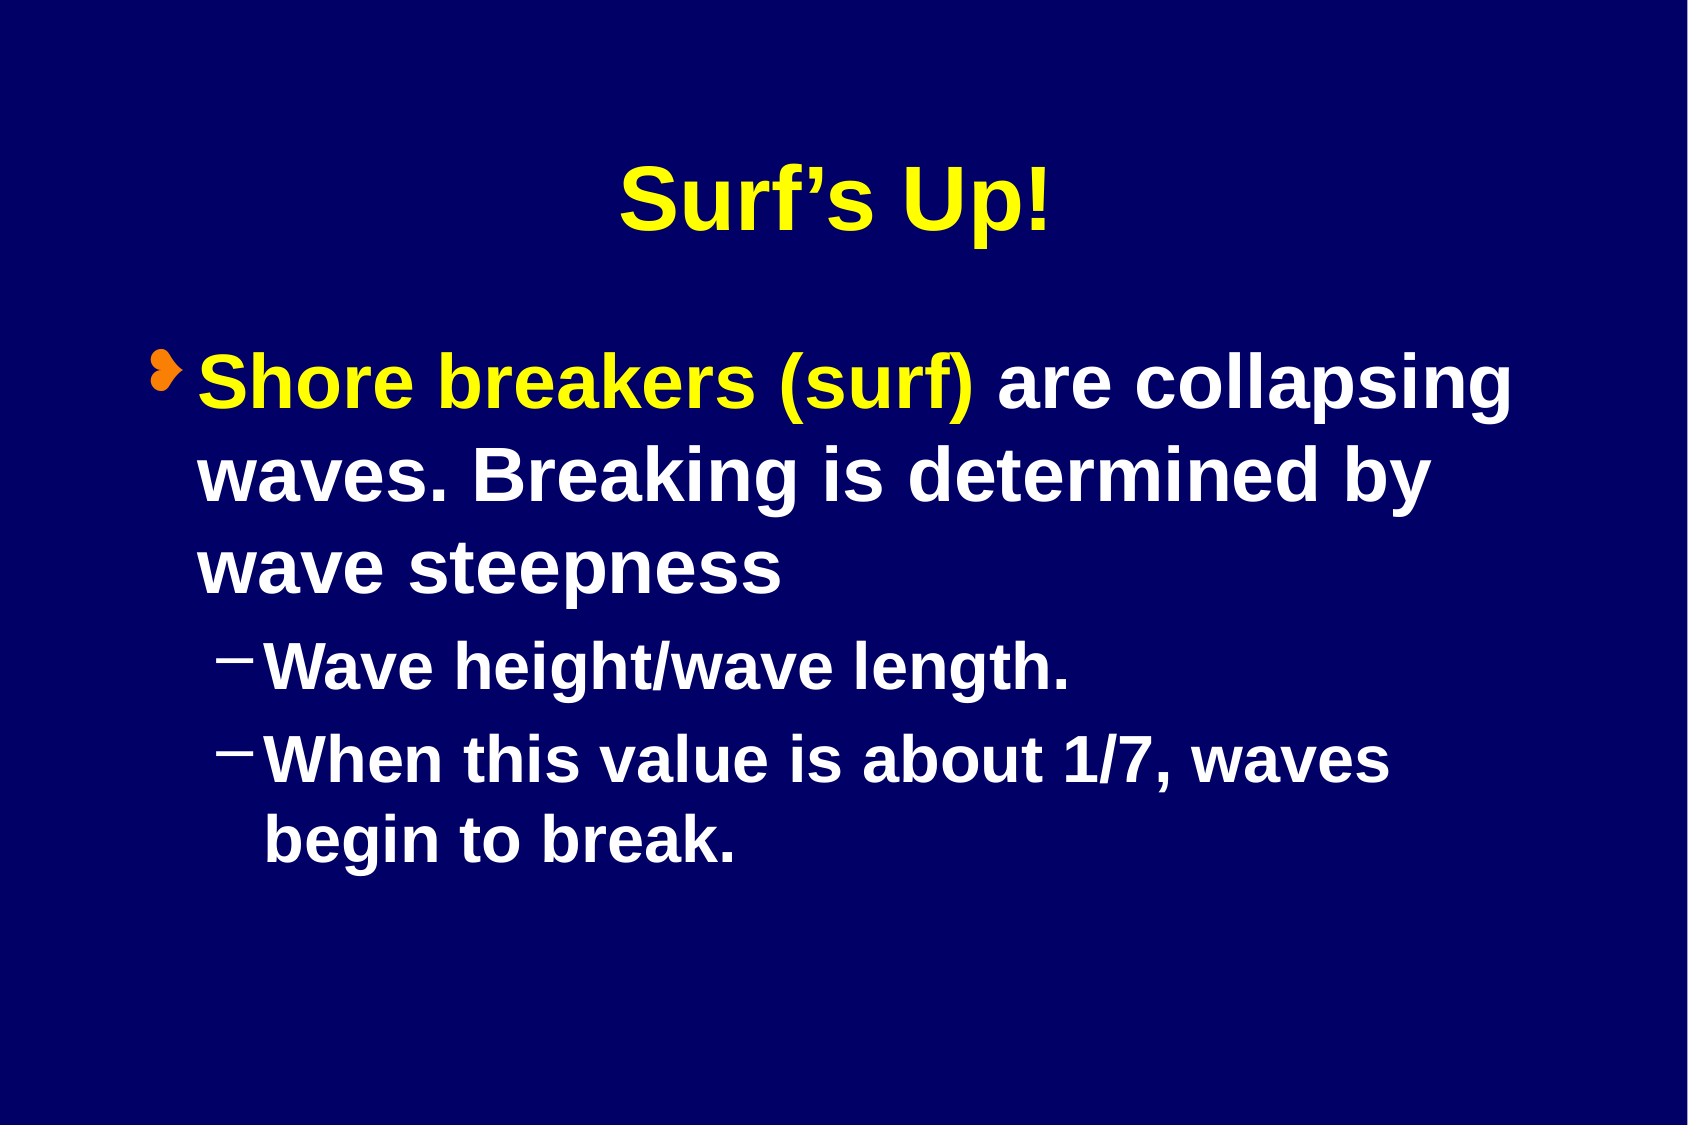

# Surf’s Up!
Shore breakers (surf) are collapsing waves. Breaking is determined by wave steepness
Wave height/wave length.
When this value is about 1/7, waves begin to break.